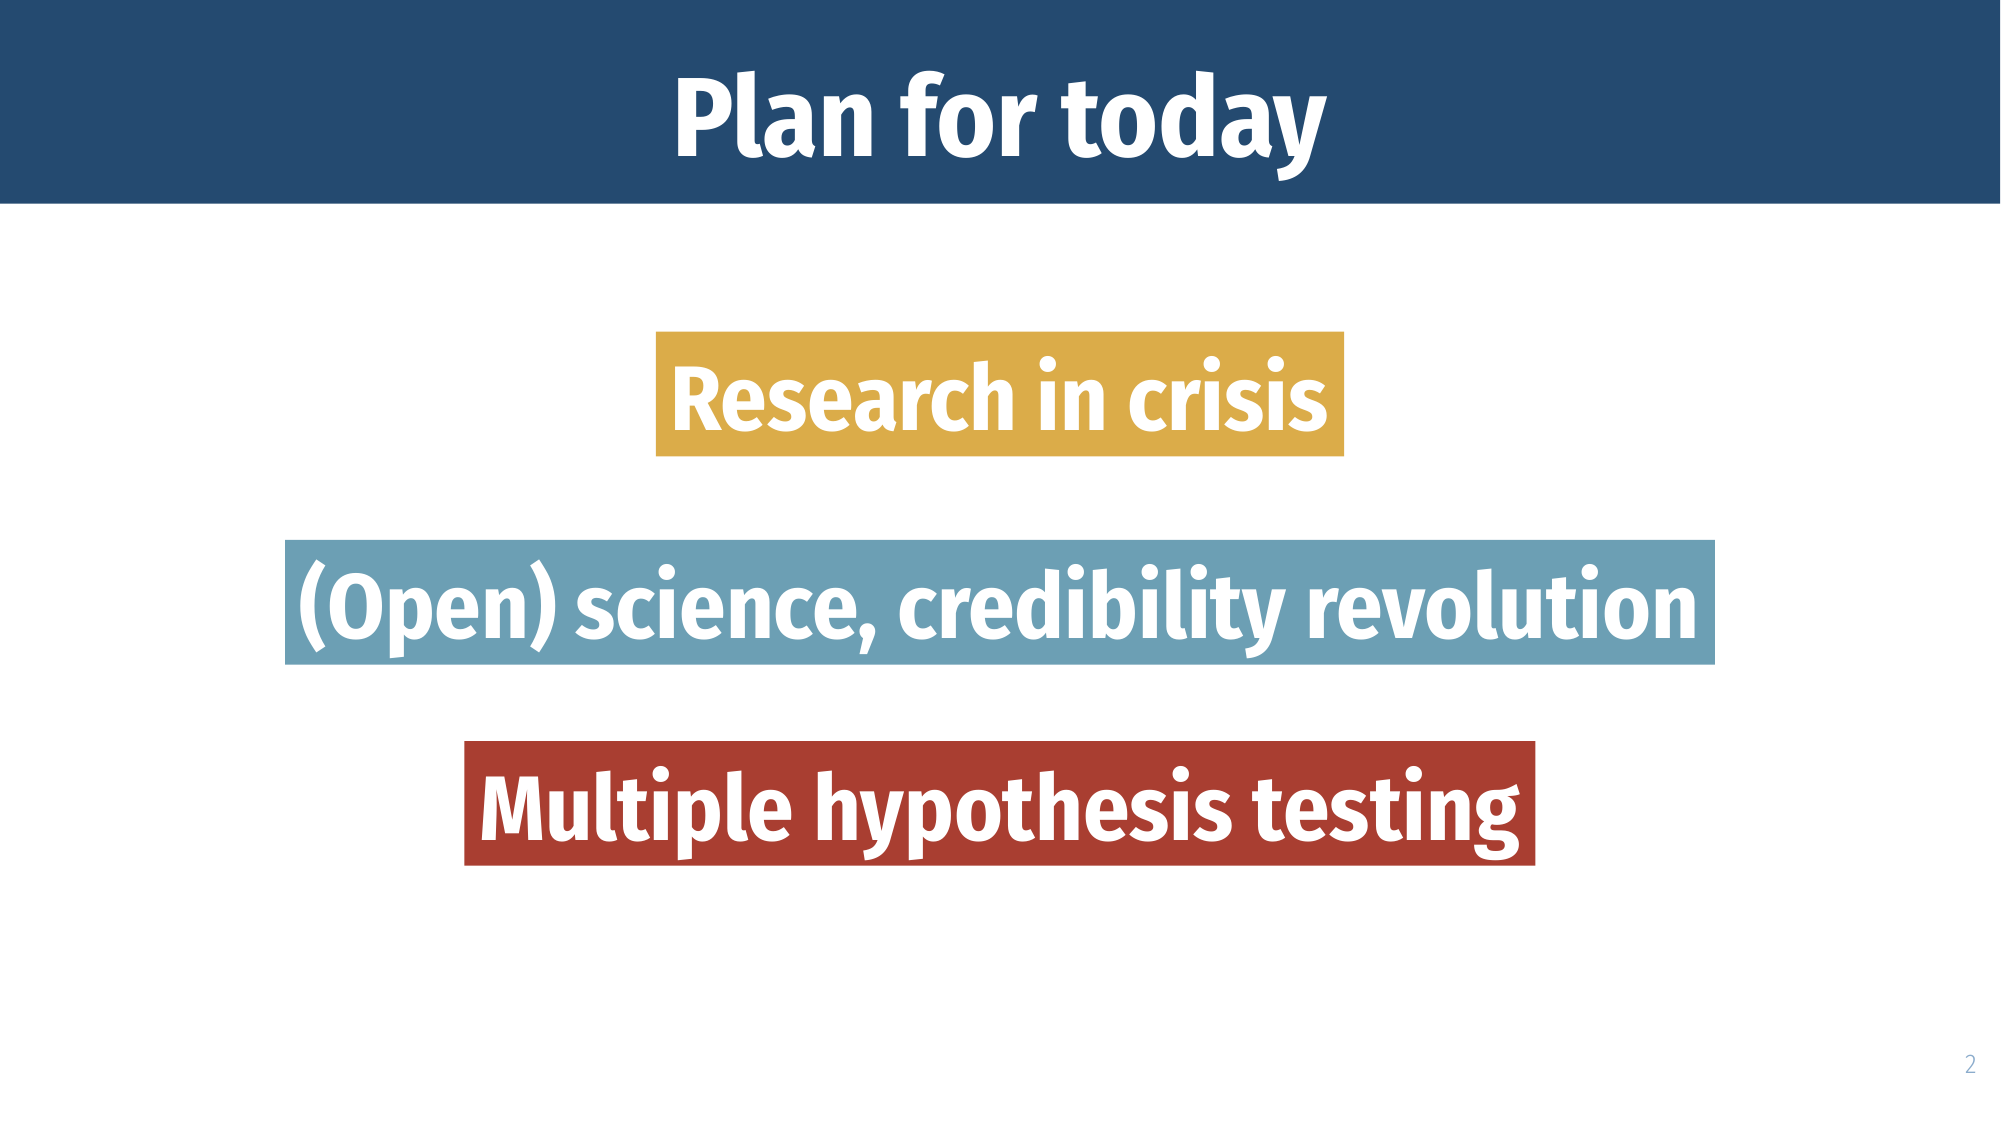

# Plan for today
Research in crisis
(Open) science, credibility revolution
Multiple hypothesis testing
2